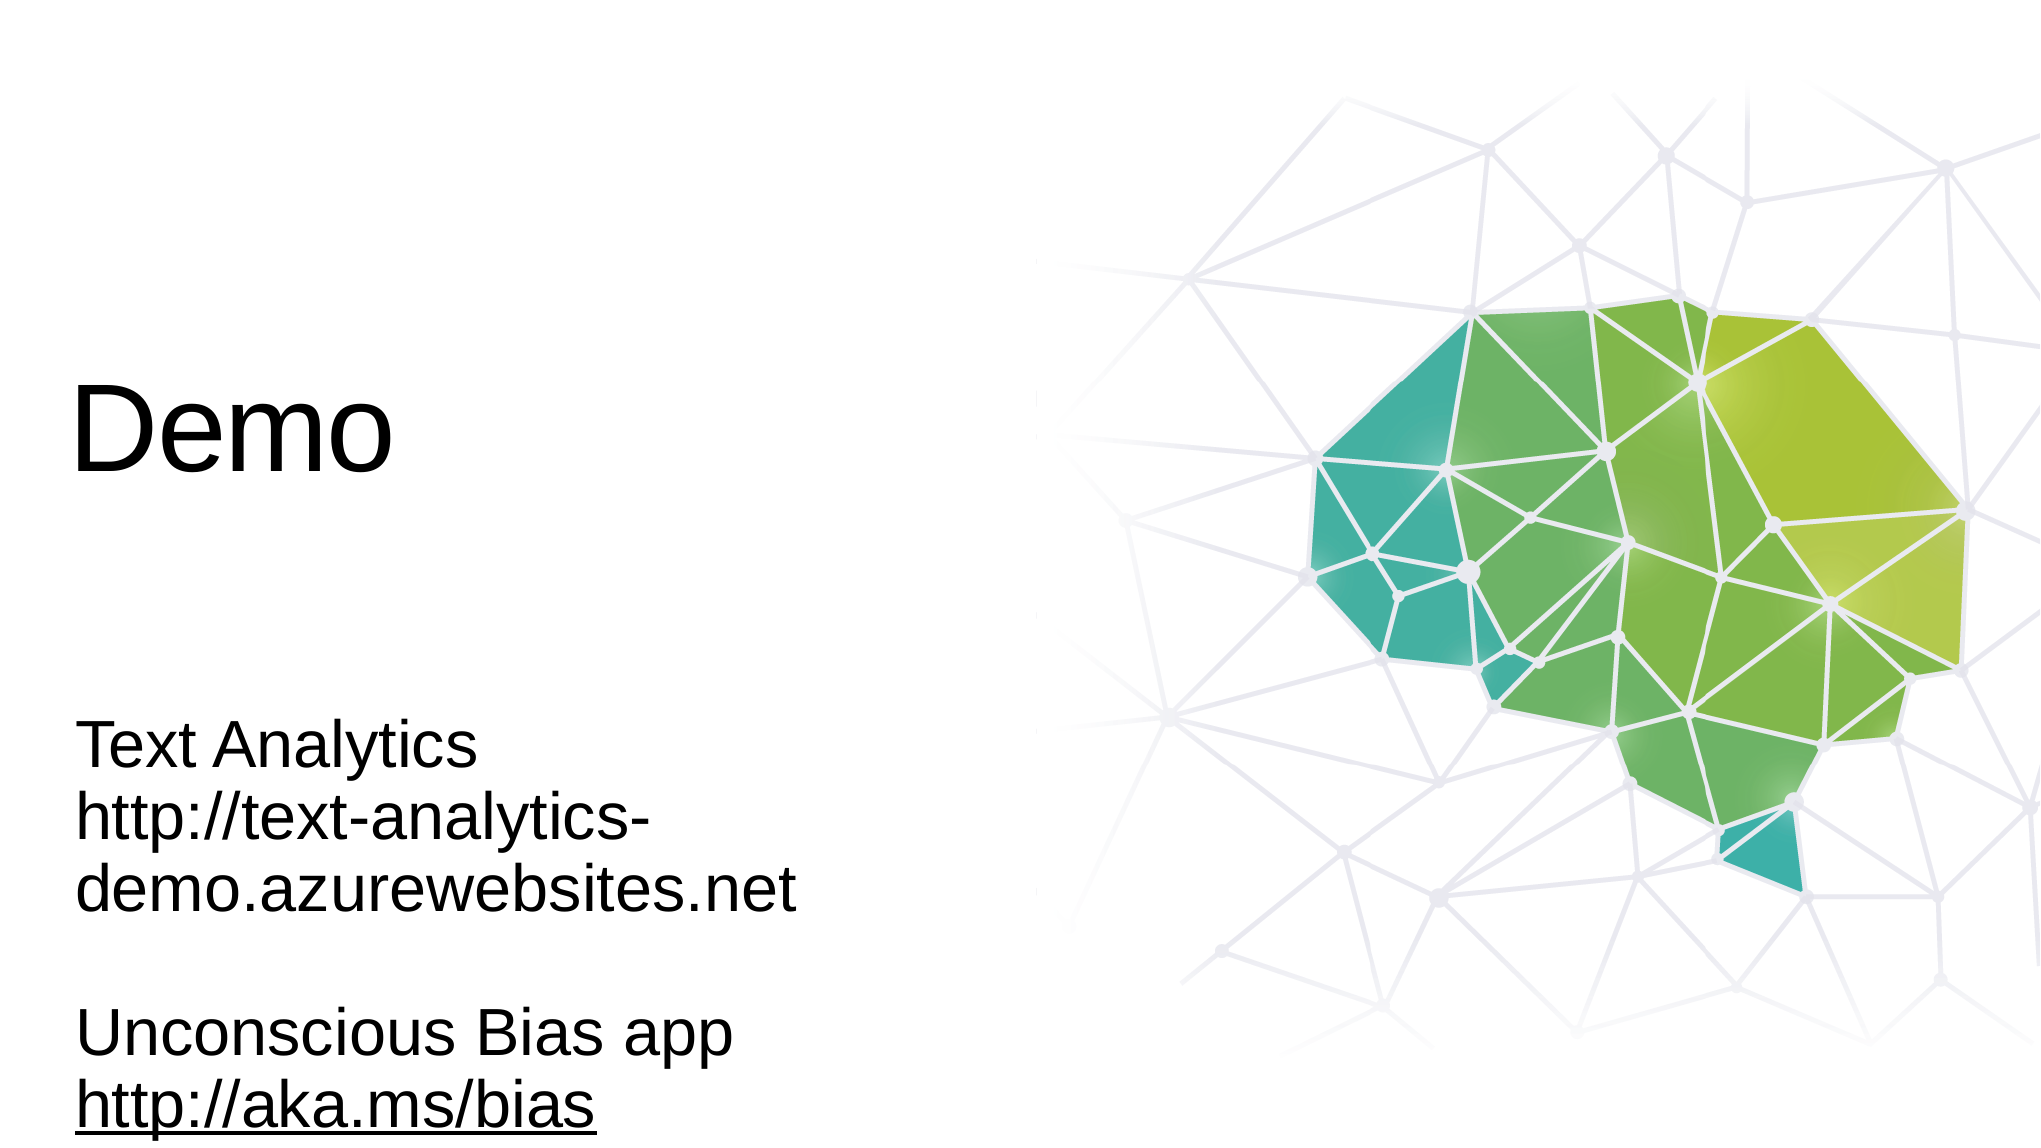

# Demo
Text Analytics
http://text-analytics-demo.azurewebsites.net

Unconscious Bias app
http://aka.ms/bias